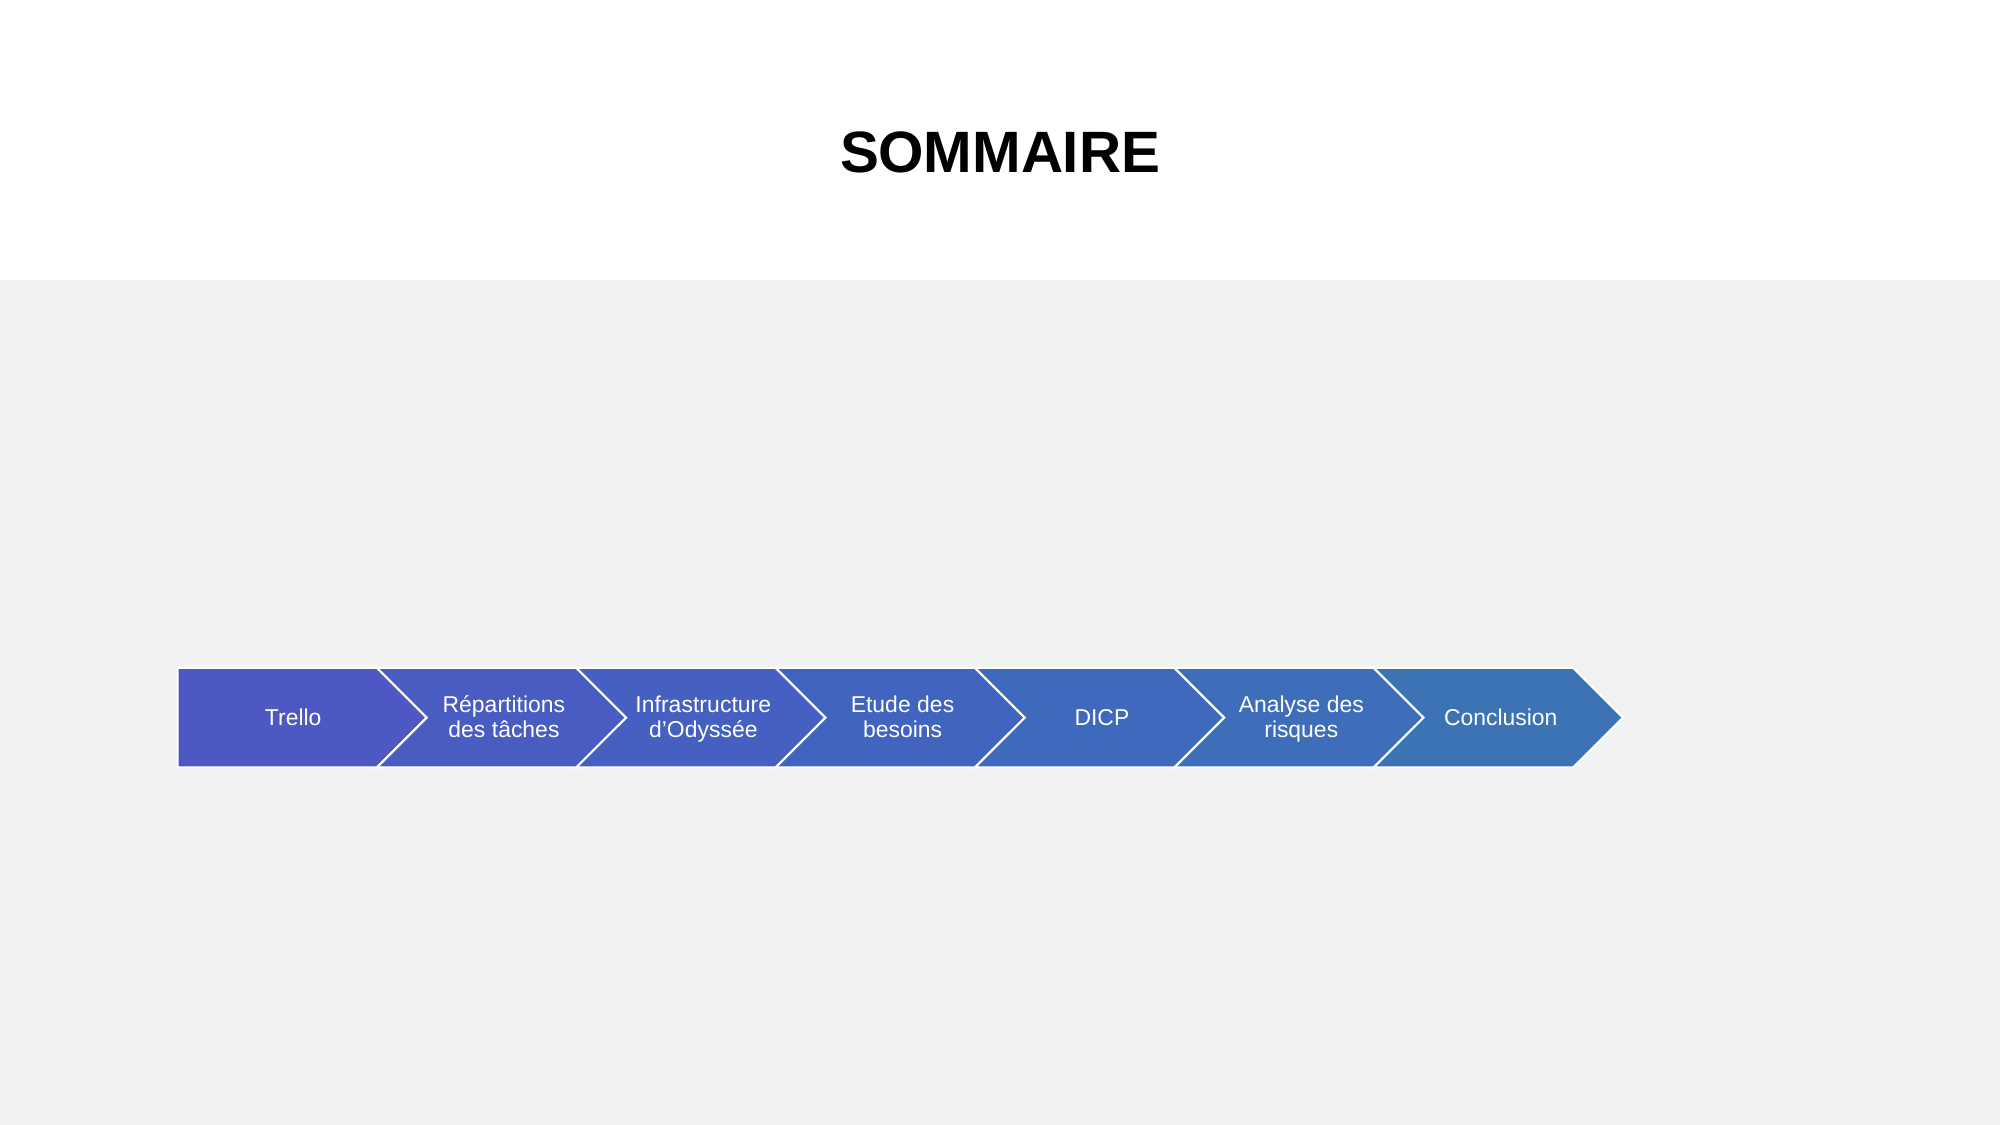

# SOMMAIRE

Trello
Répartitions des tâches
Infrastructure d’Odyssée
Etude des besoins
DICP
Analyse des risques
Conclusion